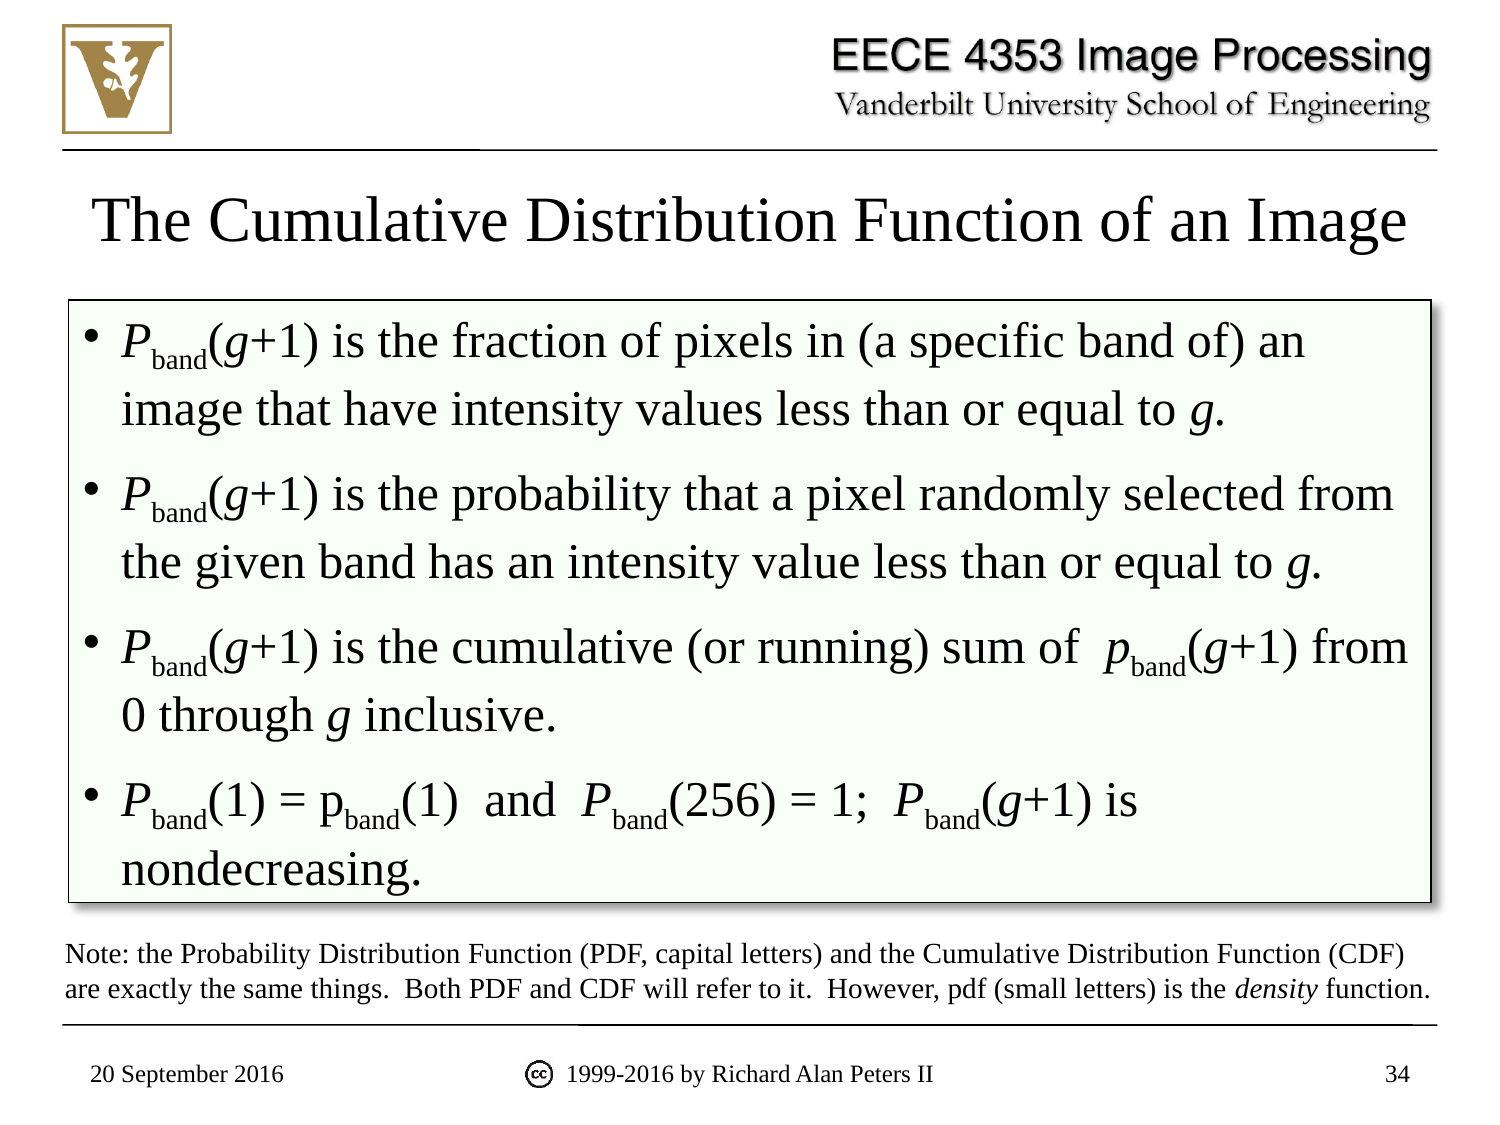

# The Cumulative Distribution Function of an Image
Pband(g+1) is the fraction of pixels in (a specific band of) an image that have intensity values less than or equal to g.
Pband(g+1) is the probability that a pixel randomly selected from the given band has an intensity value less than or equal to g.
Pband(g+1) is the cumulative (or running) sum of  pband(g+1) from 0 through g inclusive.
Pband(1) = pband(1)  and  Pband(256) = 1;  Pband(g+1) is nondecreasing.
Note: the Probability Distribution Function (PDF, capital letters) and the Cumulative Distribution Function (CDF) are exactly the same things.  Both PDF and CDF will refer to it.  However, pdf (small letters) is the density function.
20 September 2016
1999-2016 by Richard Alan Peters II
34